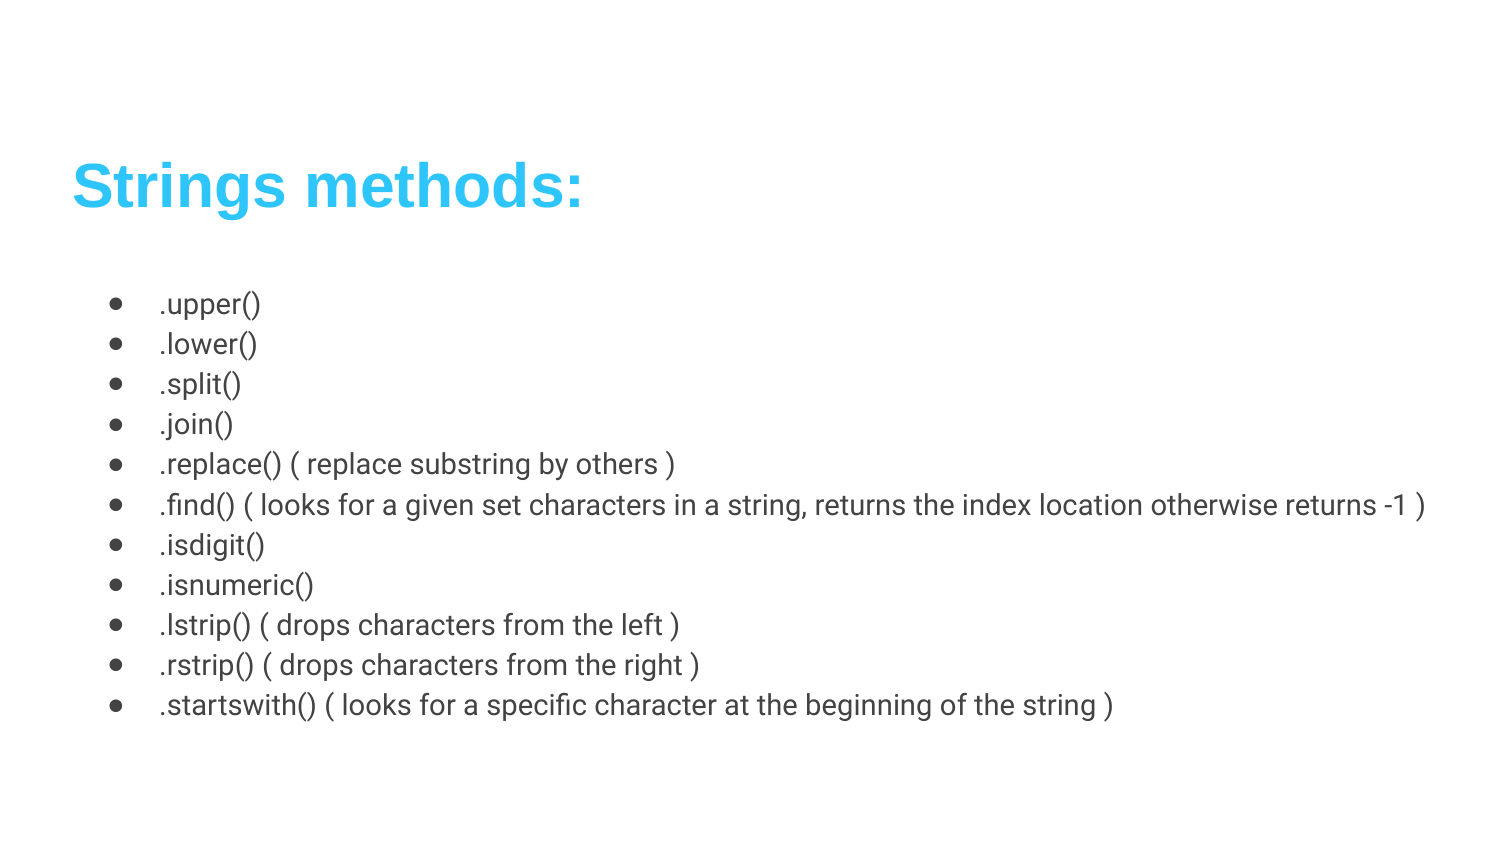

Strings methods:
.upper()
.lower()
.split()
.join()
.replace() ( replace substring by others )
.find() ( looks for a given set characters in a string, returns the index location otherwise returns -1 )
.isdigit()
.isnumeric()
.lstrip() ( drops characters from the left )
.rstrip() ( drops characters from the right )
.startswith() ( looks for a specific character at the beginning of the string )